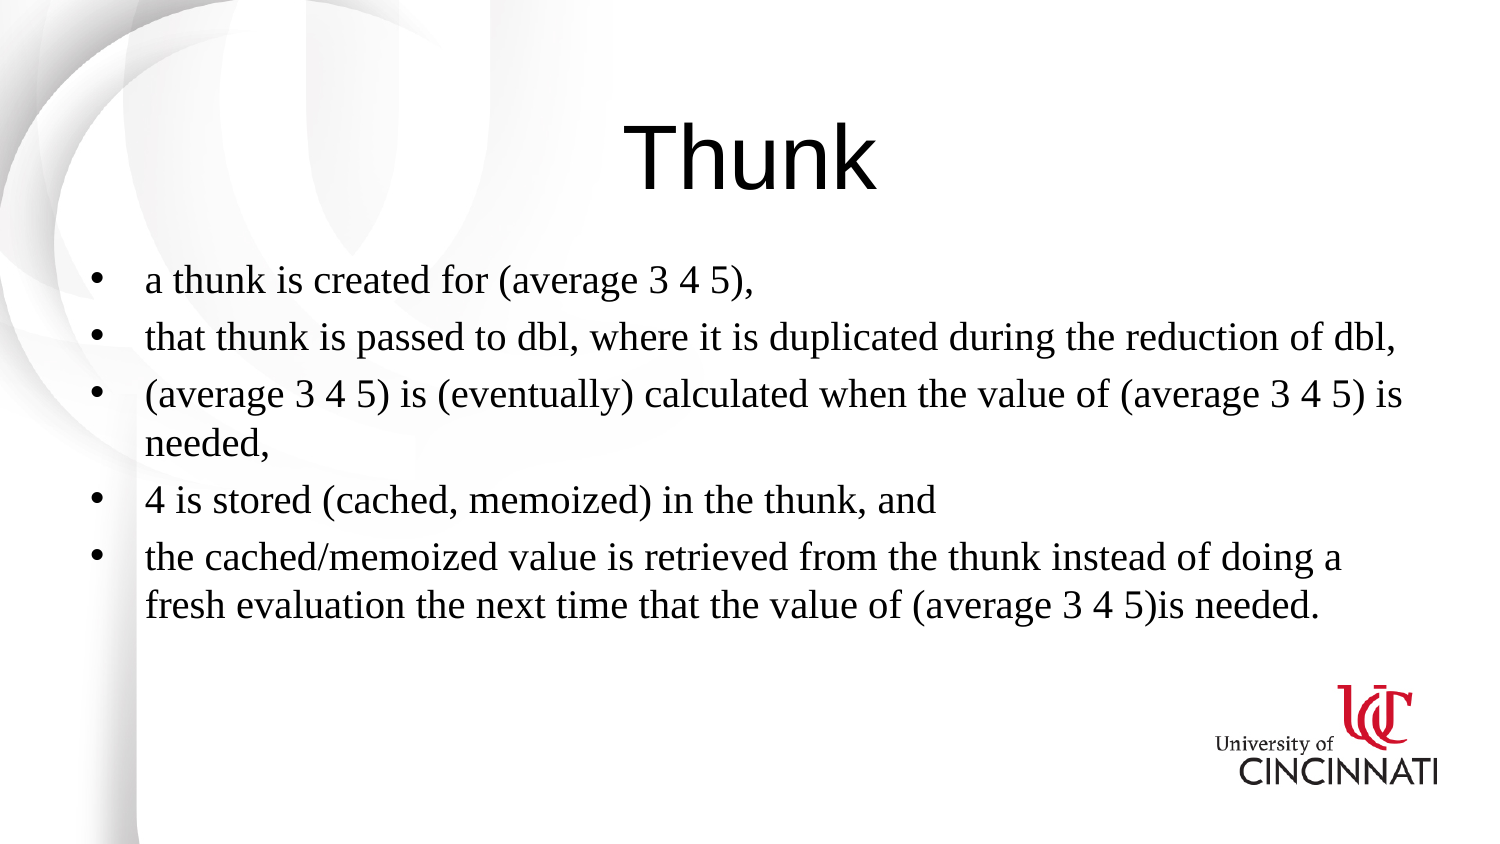

# Thunk
a thunk is created for (average 3 4 5),
that thunk is passed to dbl, where it is duplicated during the reduction of dbl,
(average 3 4 5) is (eventually) calculated when the value of (average 3 4 5) is needed,
4 is stored (cached, memoized) in the thunk, and
the cached/memoized value is retrieved from the thunk instead of doing a fresh evaluation the next time that the value of (average 3 4 5)is needed.